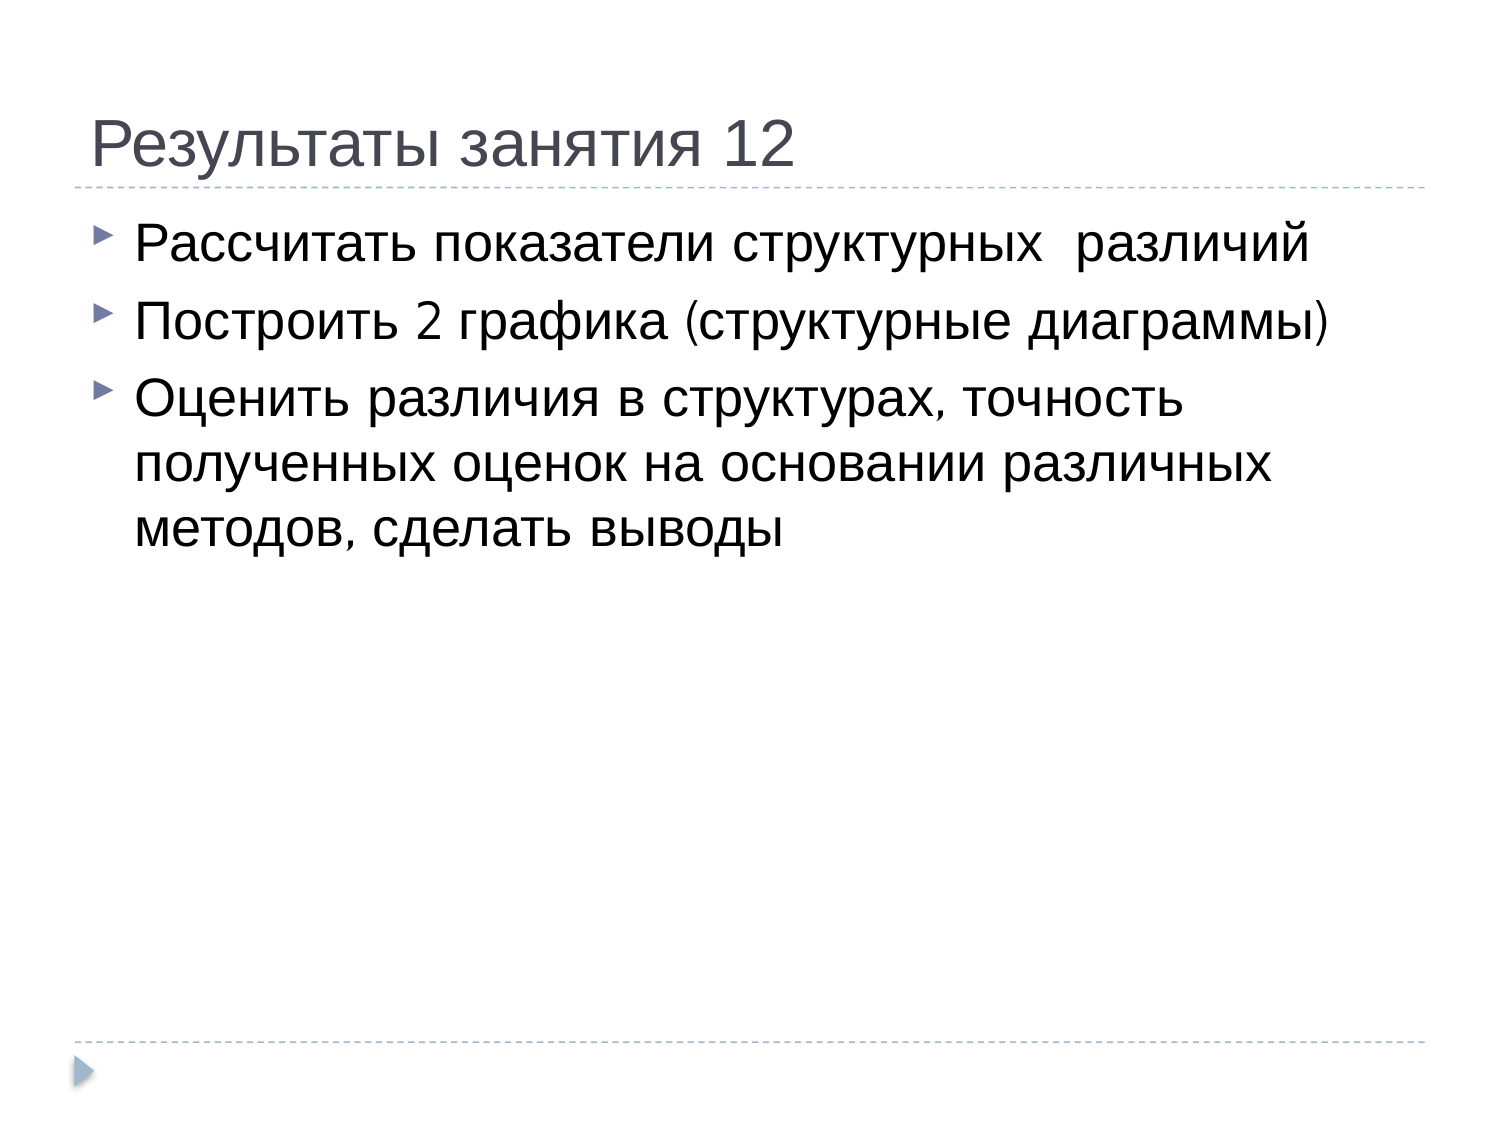

# Результаты занятия 12
Рассчитать показатели структурных  различий
Построить 2 графика (структурные диаграммы)
Оценить различия в структурах, точность полученных оценок на основании различных методов, сделать выводы